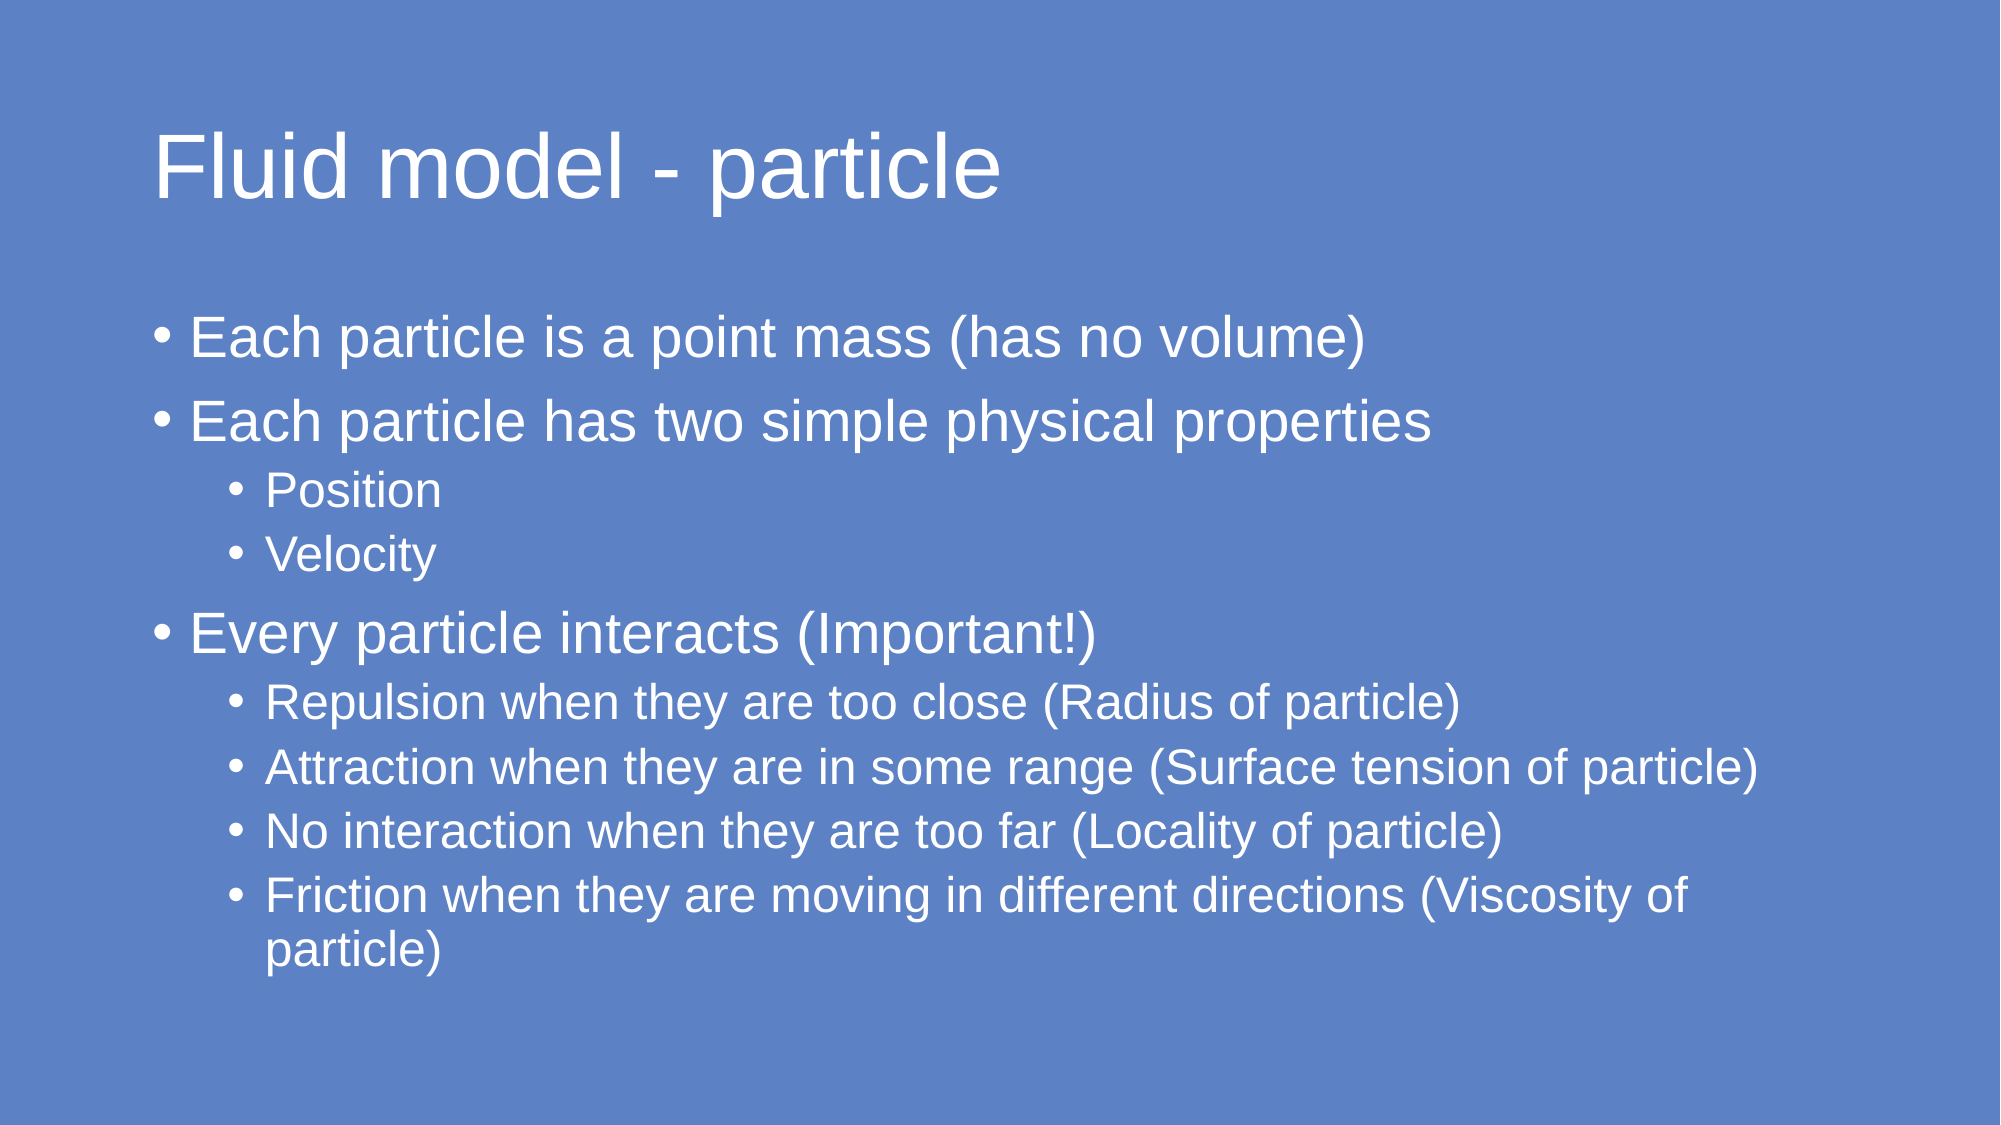

# Fluid model - particle
Each particle is a point mass (has no volume)
Each particle has two simple physical properties
Position
Velocity
Every particle interacts (Important!)
Repulsion when they are too close (Radius of particle)
Attraction when they are in some range (Surface tension of particle)
No interaction when they are too far (Locality of particle)
Friction when they are moving in different directions (Viscosity of particle)